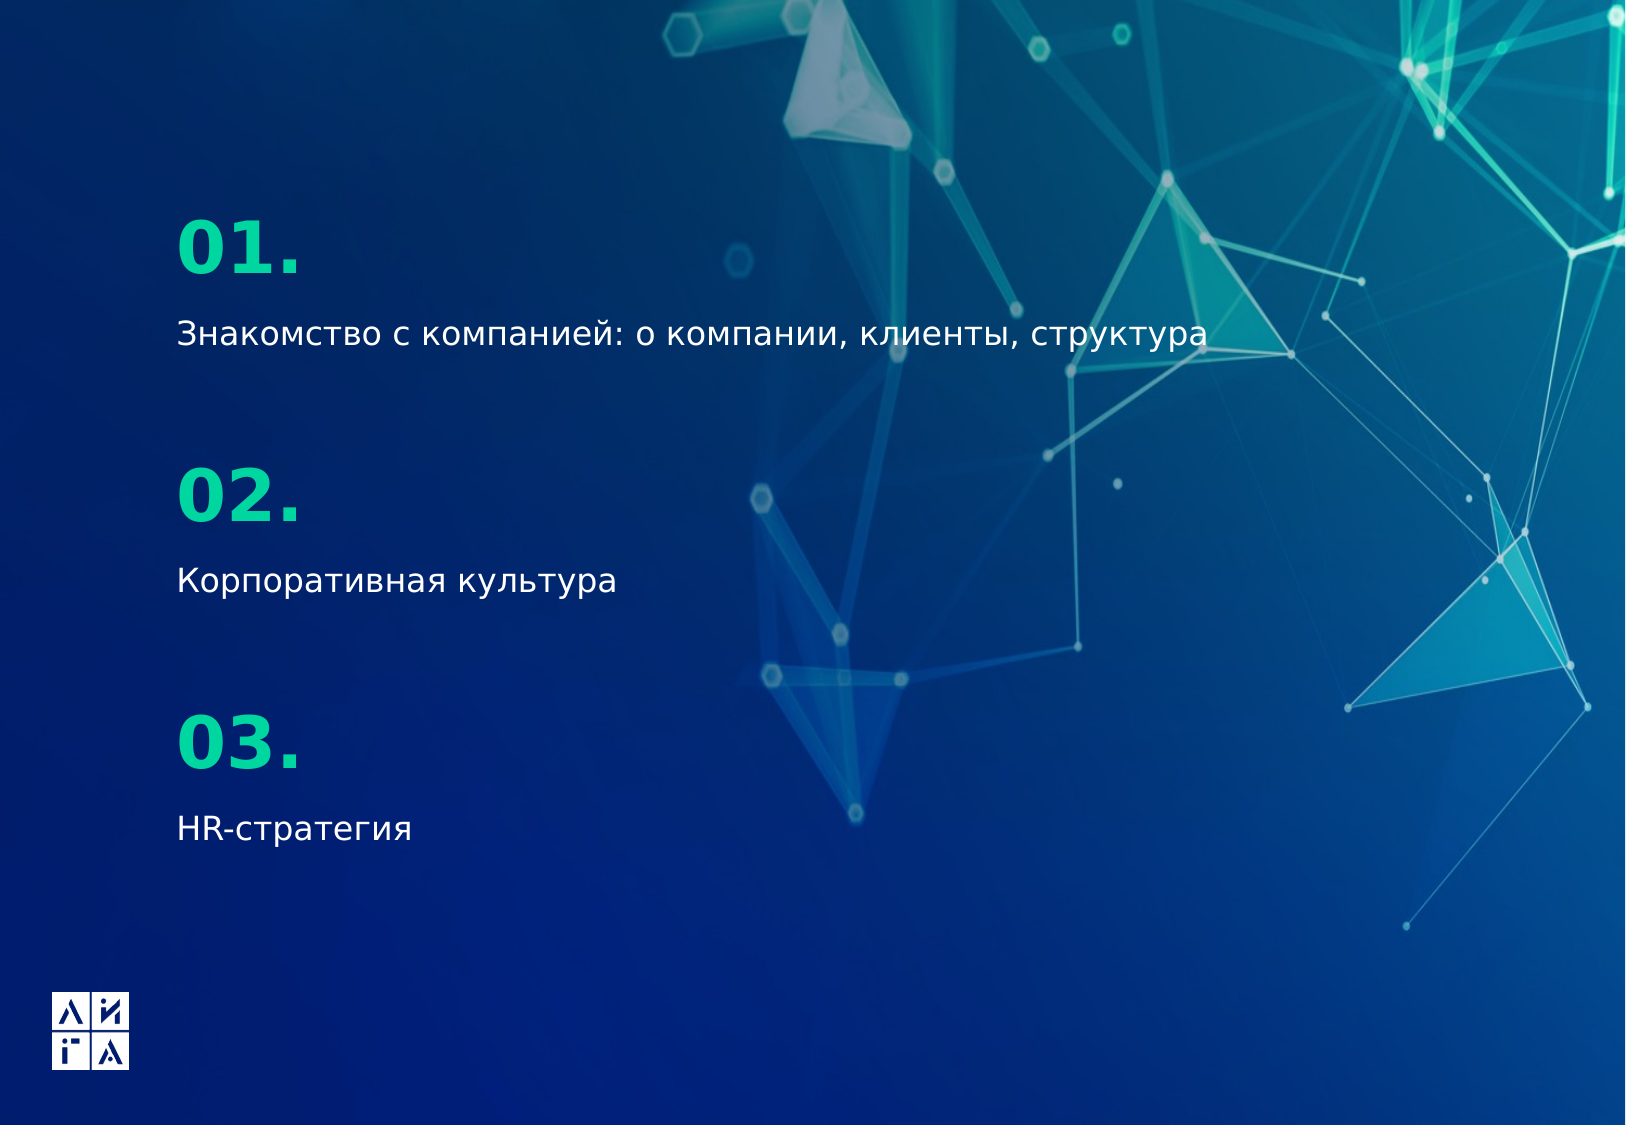

# 01.
Знакомство с компанией: о компании, клиенты, структура
02.
Корпоративная культура
03.
HR-стратегия